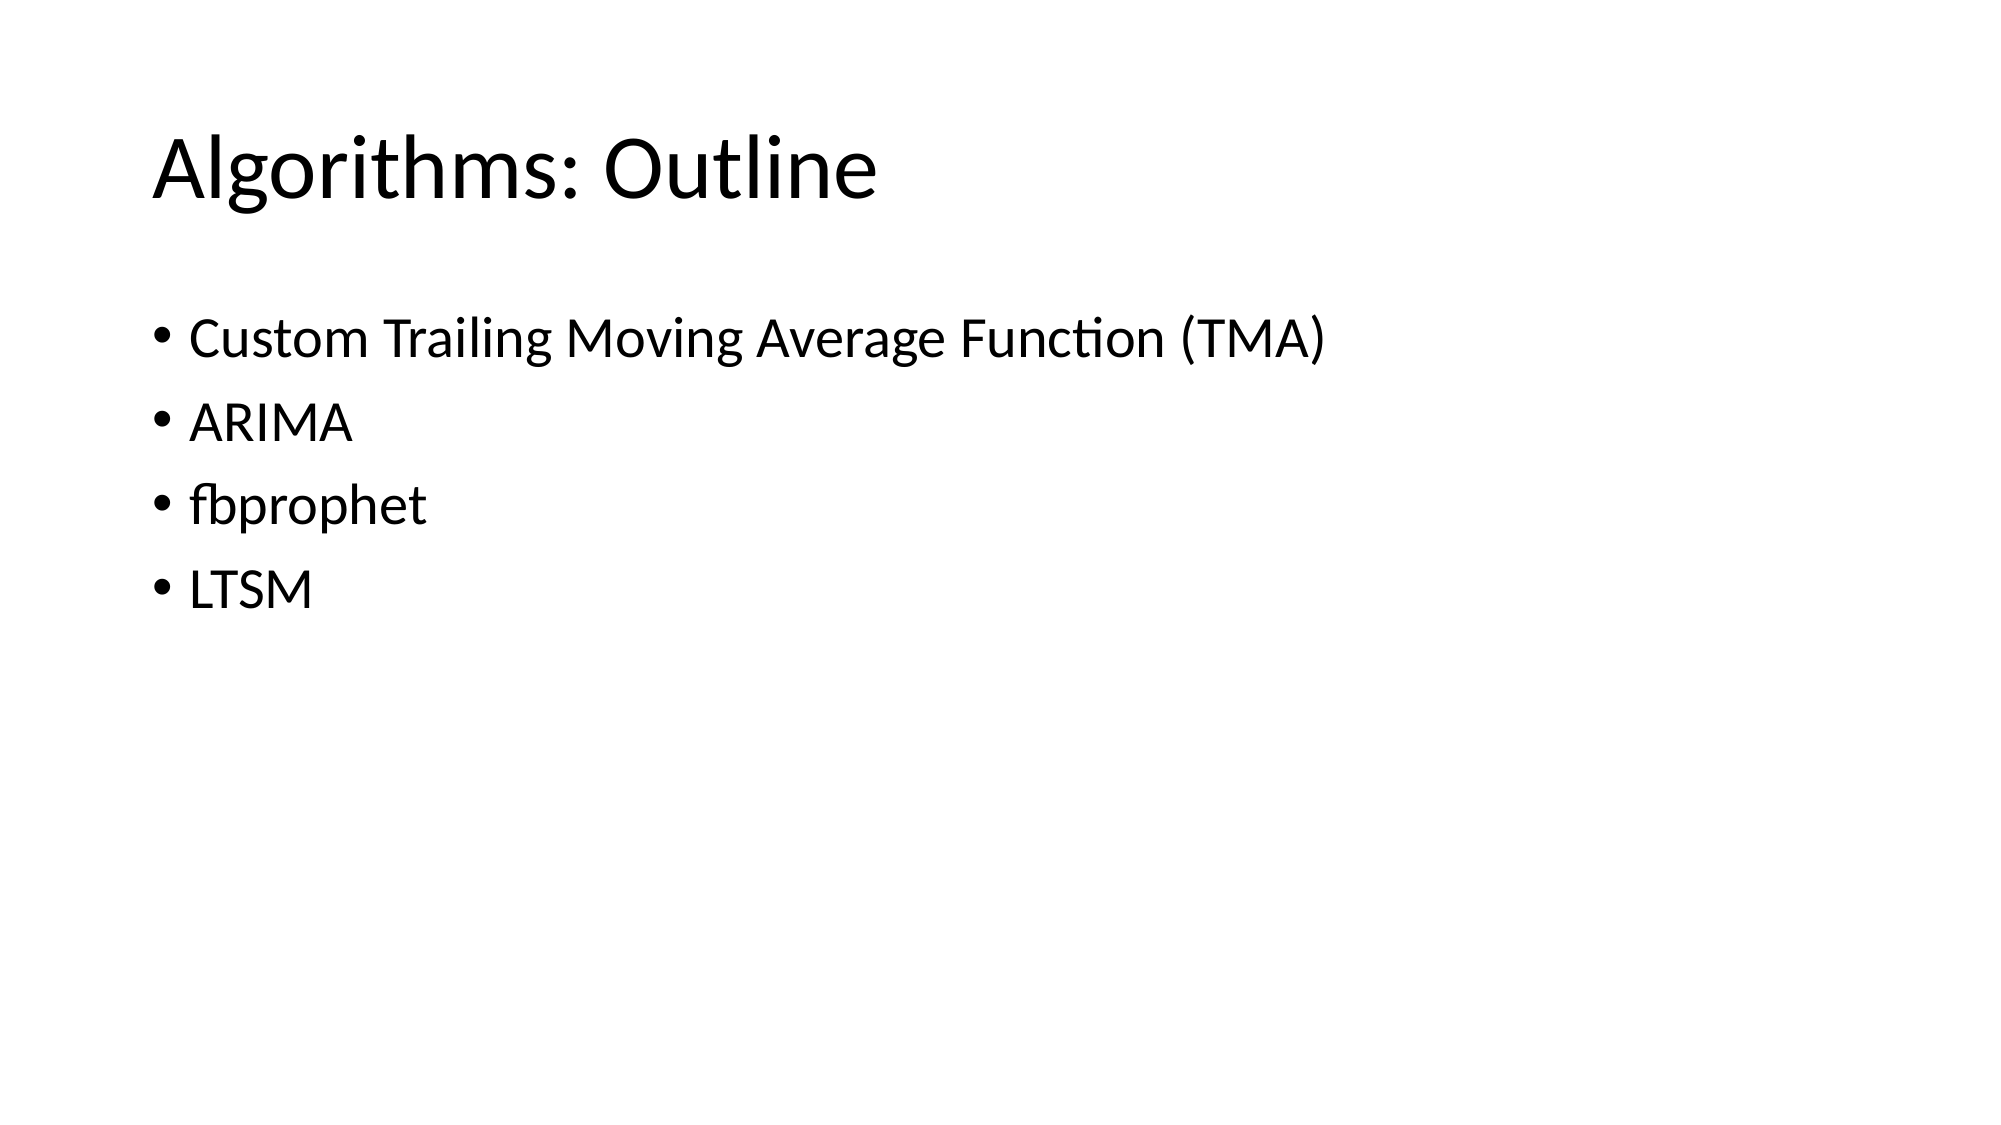

# Algorithms: Outline
Custom Trailing Moving Average Function (TMA)
ARIMA
fbprophet
LTSM